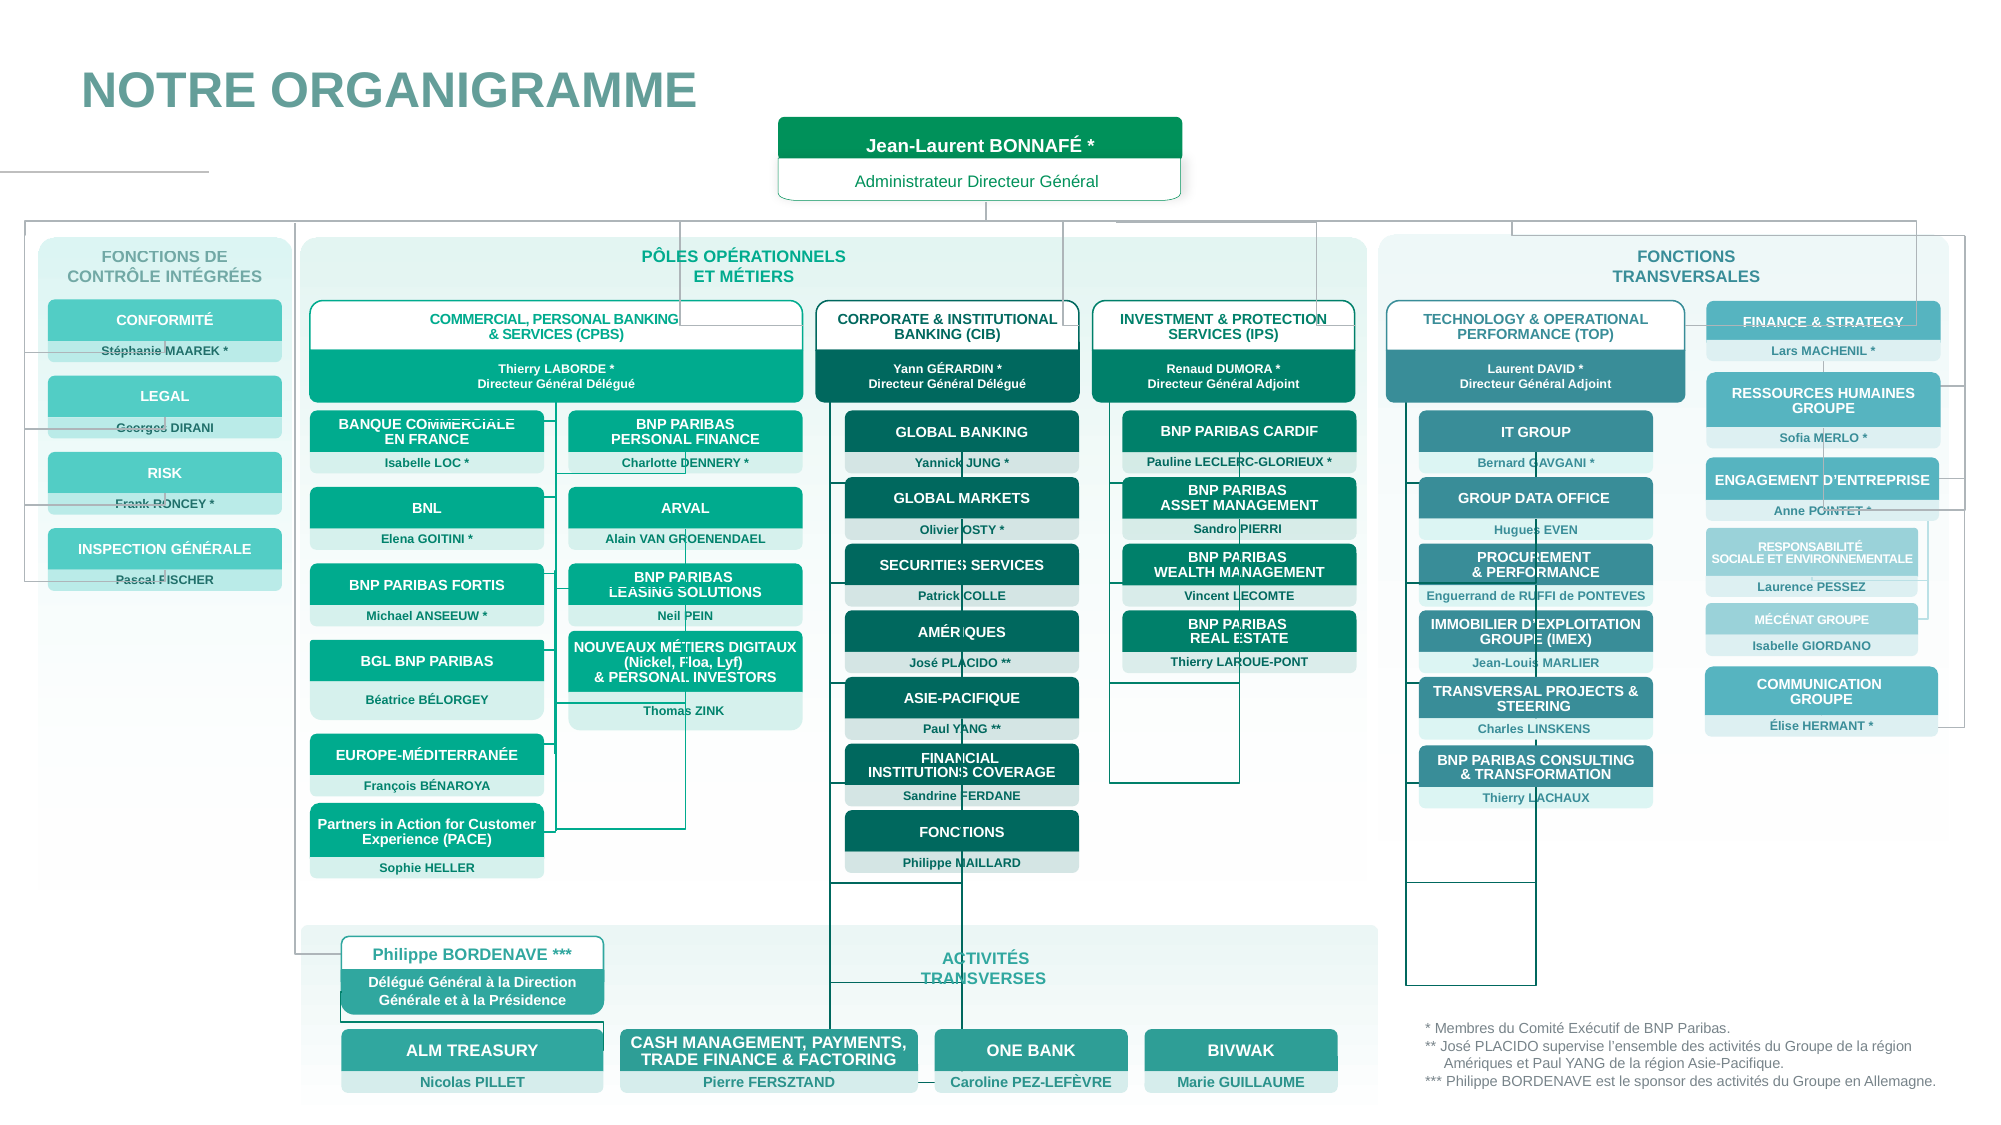

NOTRE ORGANIGRAMME
Jean-Laurent BONNAFÉ *
Administrateur Directeur Général

FONCTIONS DE
CONTRÔLE INTÉGRÉES
PÔLES OPÉRATIONNELS
ET MÉTIERS
FONCTIONS
TRANSVERSALES
CONFORMITÉ
Stéphanie MAAREK *
COMMERCIAL, PERSONAL BANKING
& SERVICES (CPBS)
CORPORATE & INSTITUTIONAL BANKING (CIB)
INVESTMENT & PROTECTION SERVICES (IPS)
TECHNOLOGY & OPERATIONAL PERFORMANCE (TOP)
FINANCE & STRATEGY
Lars MACHENIL *

Thierry LABORDE *
Directeur Général Délégué
Yann GÉRARDIN *
Directeur Général Délégué
Renaud DUMORA *
Directeur Général Adjoint
Laurent DAVID *
Directeur Général Adjoint

RESSOURCES HUMAINES
GROUPE
LEGAL
Georges DIRANI
BANQUE COMMERCIALE
EN FRANCE
Isabelle LOC *
BNP PARIBAS
PERSONAL FINANCE
Charlotte DENNERY *
GLOBAL BANKING
Yannick JUNG *
BNP PARIBAS CARDIF
Pauline LECLERC-GLORIEUX *
IT GROUP
Bernard GAVGANI *
Sofia MERLO *
RISK
Frank RONCEY *
ENGAGEMENT D’ENTREPRISE
Anne POINTET *
GLOBAL MARKETS
Olivier OSTY *
BNP PARIBAS
ASSET MANAGEMENT
Sandro PIERRI
GROUP DATA OFFICE
Hugues EVEN
BNL
Elena GOITINI *
ARVAL
Alain VAN GROENENDAEL
RESPONSABILITÉ
SOCIALE ET ENVIRONNEMENTALE
Laurence PESSEZ
INSPECTION GÉNÉRALE
Pascal FISCHER
BNP PARIBAS
WEALTH MANAGEMENT
Vincent LECOMTE
PROCUREMENT
& PERFORMANCE
Enguerrand de RUFFI de PONTEVES
SECURITIES SERVICES
Patrick COLLE
BNP PARIBAS FORTIS
Michael ANSEEUW *
BNP PARIBAS
LEASING SOLUTIONS
Neil PEIN
MÉCÉNAT GROUPE
Isabelle GIORDANO
IMMOBILIER D’EXPLOITATION
GROUPE (IMEX)
Jean-Louis MARLIER
AMÉRIQUES
José PLACIDO **
BNP PARIBAS
REAL ESTATE
Thierry LAROUE-PONT
NOUVEAUX MÉTIERS DIGITAUX (Nickel, Floa, Lyf)
& PERSONAL INVESTORS
BGL BNP PARIBAS
COMMUNICATION
GROUPE
Élise HERMANT *
TRANSVERSAL PROJECTS & STEERING
Charles LINSKENS
ASIE-PACIFIQUE
Paul YANG **
Béatrice BÉLORGEY
Thomas ZINK
EUROPE-MÉDITERRANÉE
François BÉNAROYA
FINANCIAL
INSTITUTIONS COVERAGE
Sandrine FERDANE
BNP PARIBAS CONSULTING
& TRANSFORMATION
Thierry LACHAUX
Partners in Action for Customer Experience (PACE)
Sophie HELLER
FONCTIONS
Philippe MAILLARD

Philippe BORDENAVE ***

Délégué Général à la Direction Générale et à la Présidence
ACTIVITÉS
TRANSVERSES
ALM TREASURY
Nicolas PILLET
CASH MANAGEMENT, PAYMENTS, TRADE FINANCE & FACTORING
Pierre FERSZTAND
ONE BANK
Caroline PEZ-LEFÈVRE
BIVWAK
Marie GUILLAUME
* Membres du Comité Exécutif de BNP Paribas.
** José PLACIDO supervise l’ensemble des activités du Groupe de la région Amériques et Paul YANG de la région Asie-Pacifique.
*** Philippe BORDENAVE est le sponsor des activités du Groupe en Allemagne.